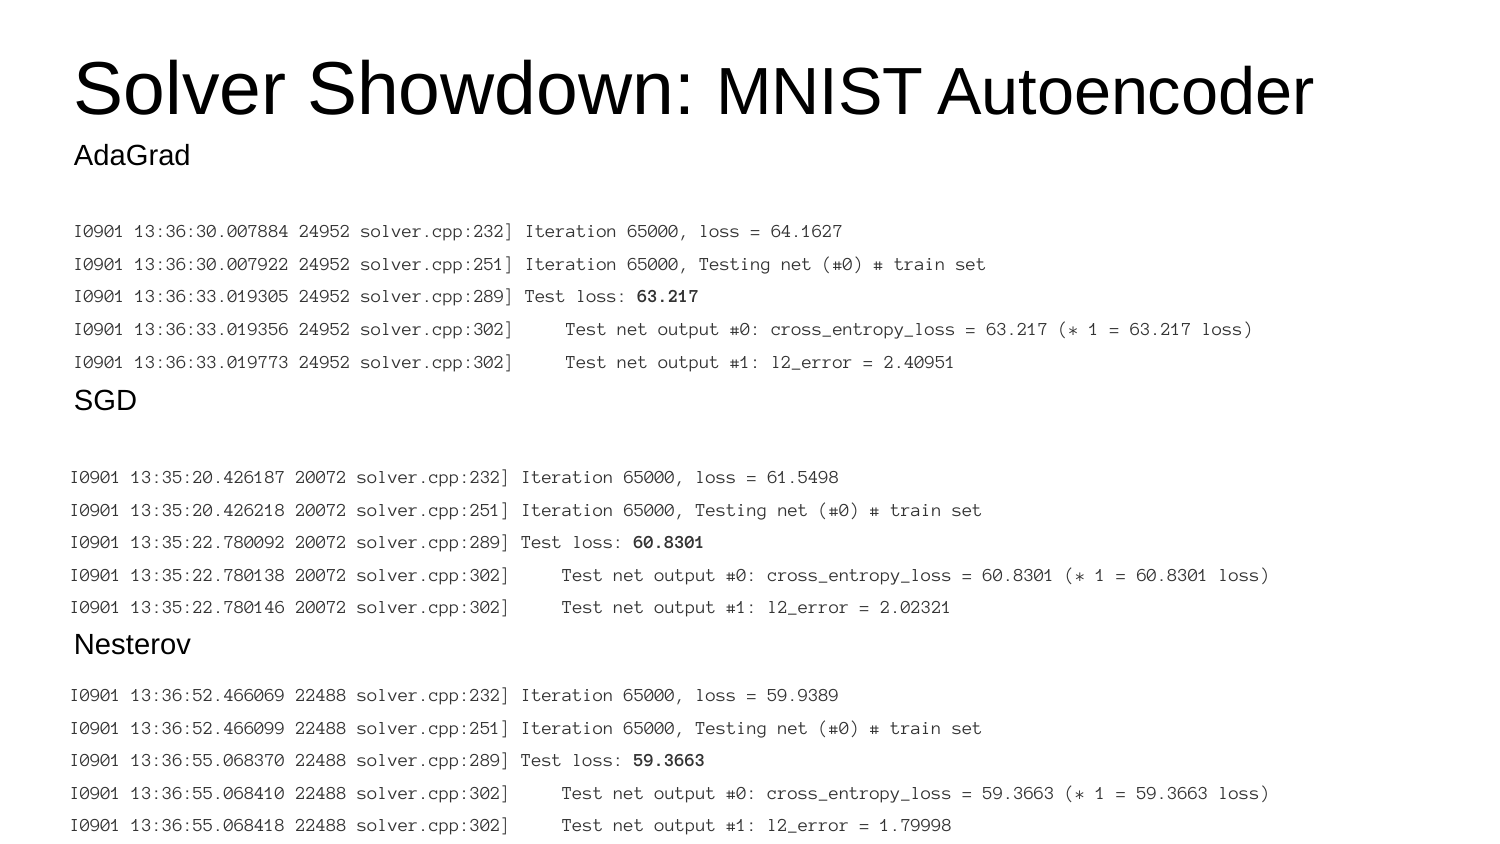

# Solver Showdown: MNIST Autoencoder

AdaGrad

SGD

Nesterov

I0901 13:36:30.007884 24952 solver.cpp:232] Iteration 65000, loss = 64.1627
I0901 13:36:30.007922 24952 solver.cpp:251] Iteration 65000, Testing net (#0) # train set
I0901 13:36:33.019305 24952 solver.cpp:289] Test loss: 63.217
I0901 13:36:33.019356 24952 solver.cpp:302]     Test net output #0: cross_entropy_loss = 63.217 (* 1 = 63.217 loss)
I0901 13:36:33.019773 24952 solver.cpp:302]     Test net output #1: l2_error = 2.40951

I0901 13:35:20.426187 20072 solver.cpp:232] Iteration 65000, loss = 61.5498
I0901 13:35:20.426218 20072 solver.cpp:251] Iteration 65000, Testing net (#0) # train set
I0901 13:35:22.780092 20072 solver.cpp:289] Test loss: 60.8301
I0901 13:35:22.780138 20072 solver.cpp:302]     Test net output #0: cross_entropy_loss = 60.8301 (* 1 = 60.8301 loss)
I0901 13:35:22.780146 20072 solver.cpp:302]     Test net output #1: l2_error = 2.02321
I0901 13:36:52.466069 22488 solver.cpp:232] Iteration 65000, loss = 59.9389
I0901 13:36:52.466099 22488 solver.cpp:251] Iteration 65000, Testing net (#0) # train set
I0901 13:36:55.068370 22488 solver.cpp:289] Test loss: 59.3663
I0901 13:36:55.068410 22488 solver.cpp:302]     Test net output #0: cross_entropy_loss = 59.3663 (* 1 = 59.3663 loss)
I0901 13:36:55.068418 22488 solver.cpp:302]     Test net output #1: l2_error = 1.79998